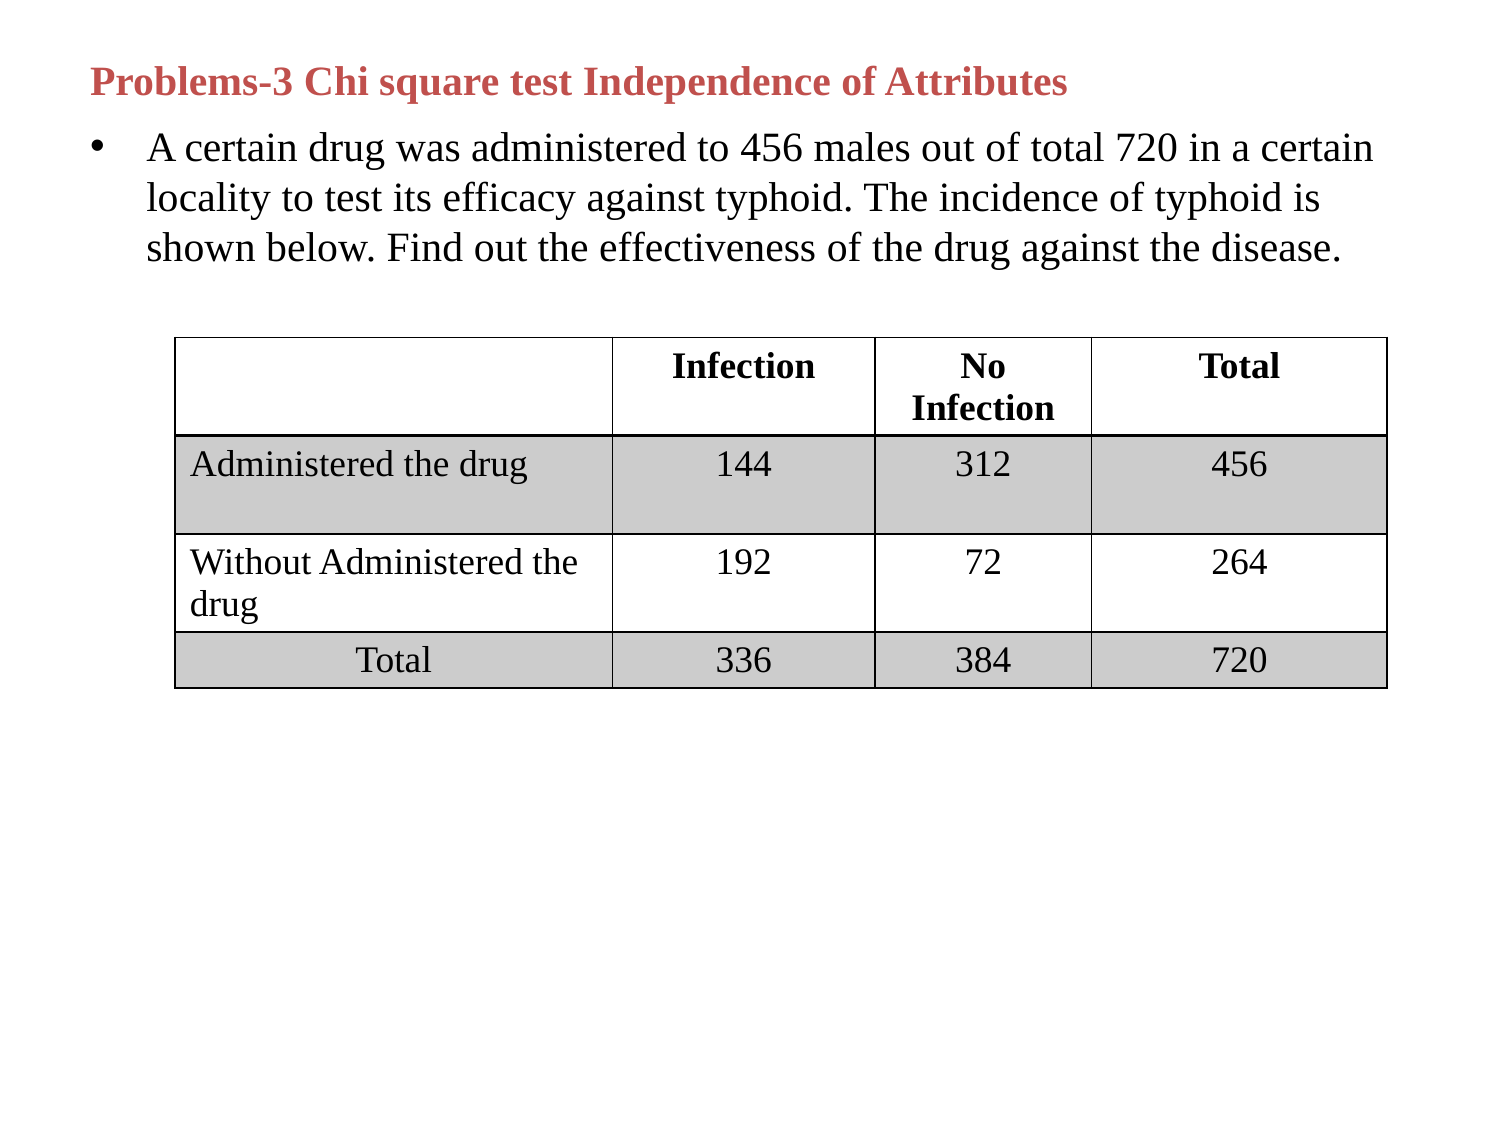

# Problems-3 Chi square test Independence of Attributes
A certain drug was administered to 456 males out of total 720 in a certain locality to test its efficacy against typhoid. The incidence of typhoid is shown below. Find out the effectiveness of the drug against the disease.

|  | Infection | No Infection | Total |
| --- | --- | --- | --- |
| Administered the drug | 144 | 312 | 456 |
| Without Administered the drug | 192 | 72 | 264 |
| Total | 336 | 384 | 720 |